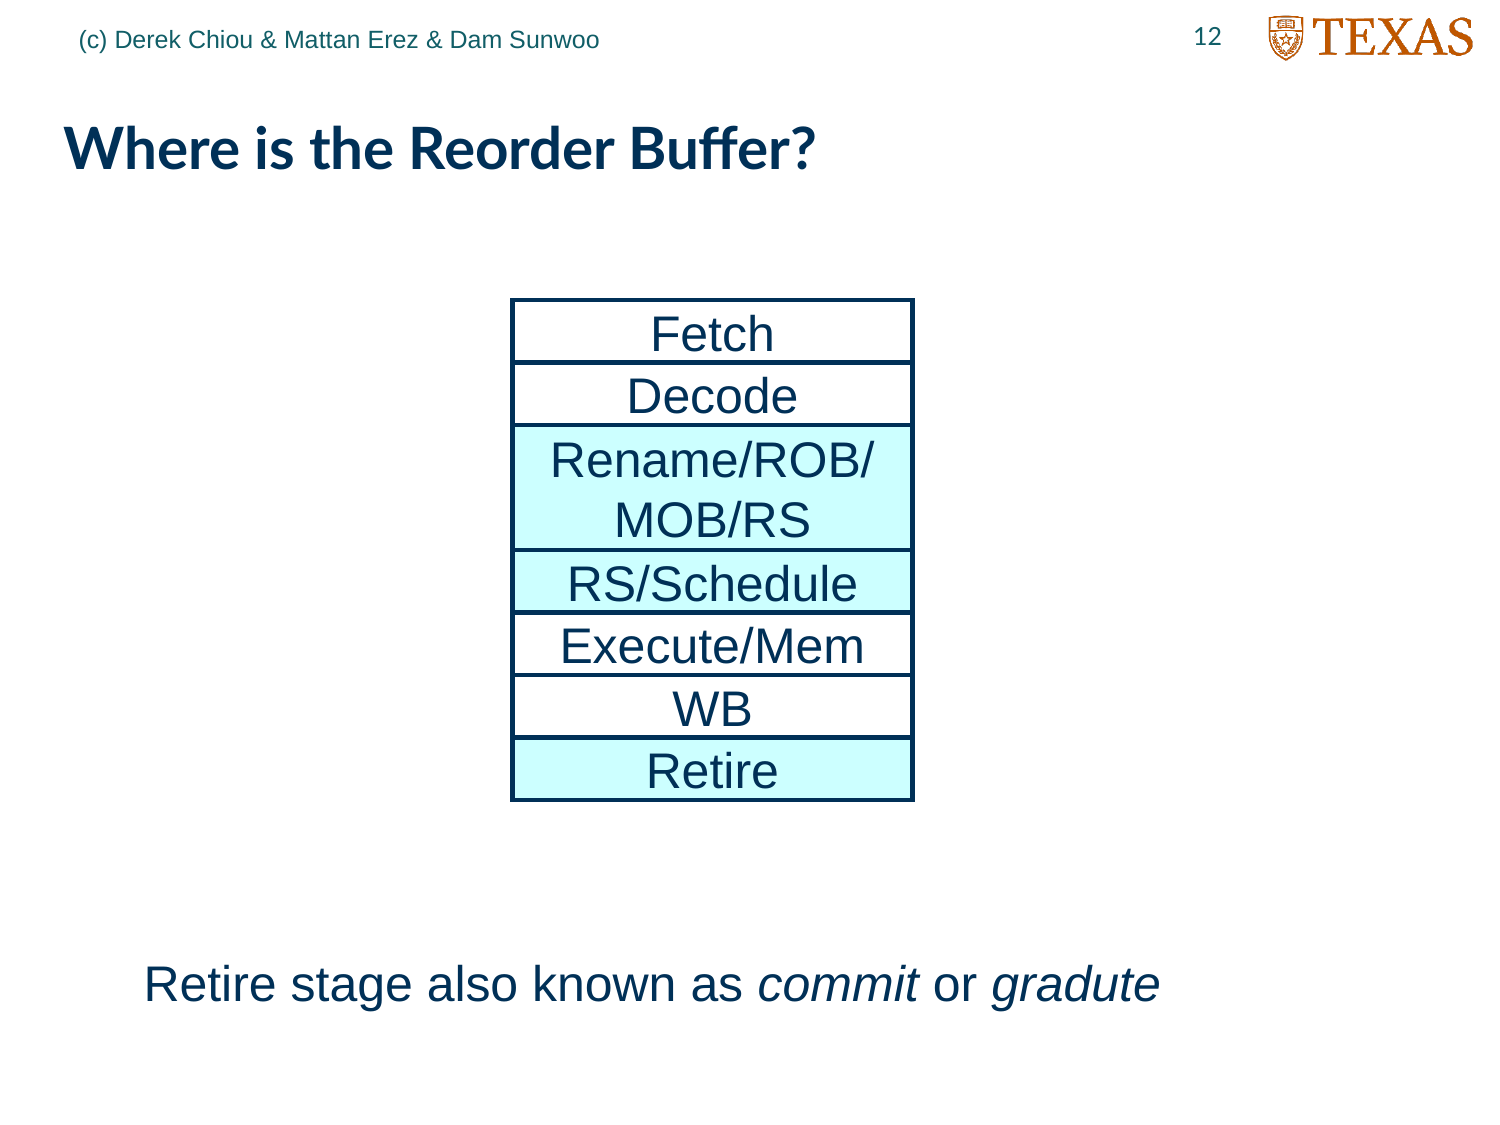

12
(c) Derek Chiou & Mattan Erez & Dam Sunwoo
# Where is the Reorder Buffer?
Fetch
Decode
Rename/ROB/
MOB/RS
RS/Schedule
Execute/Mem
WB
Retire
Retire stage also known as commit or gradute